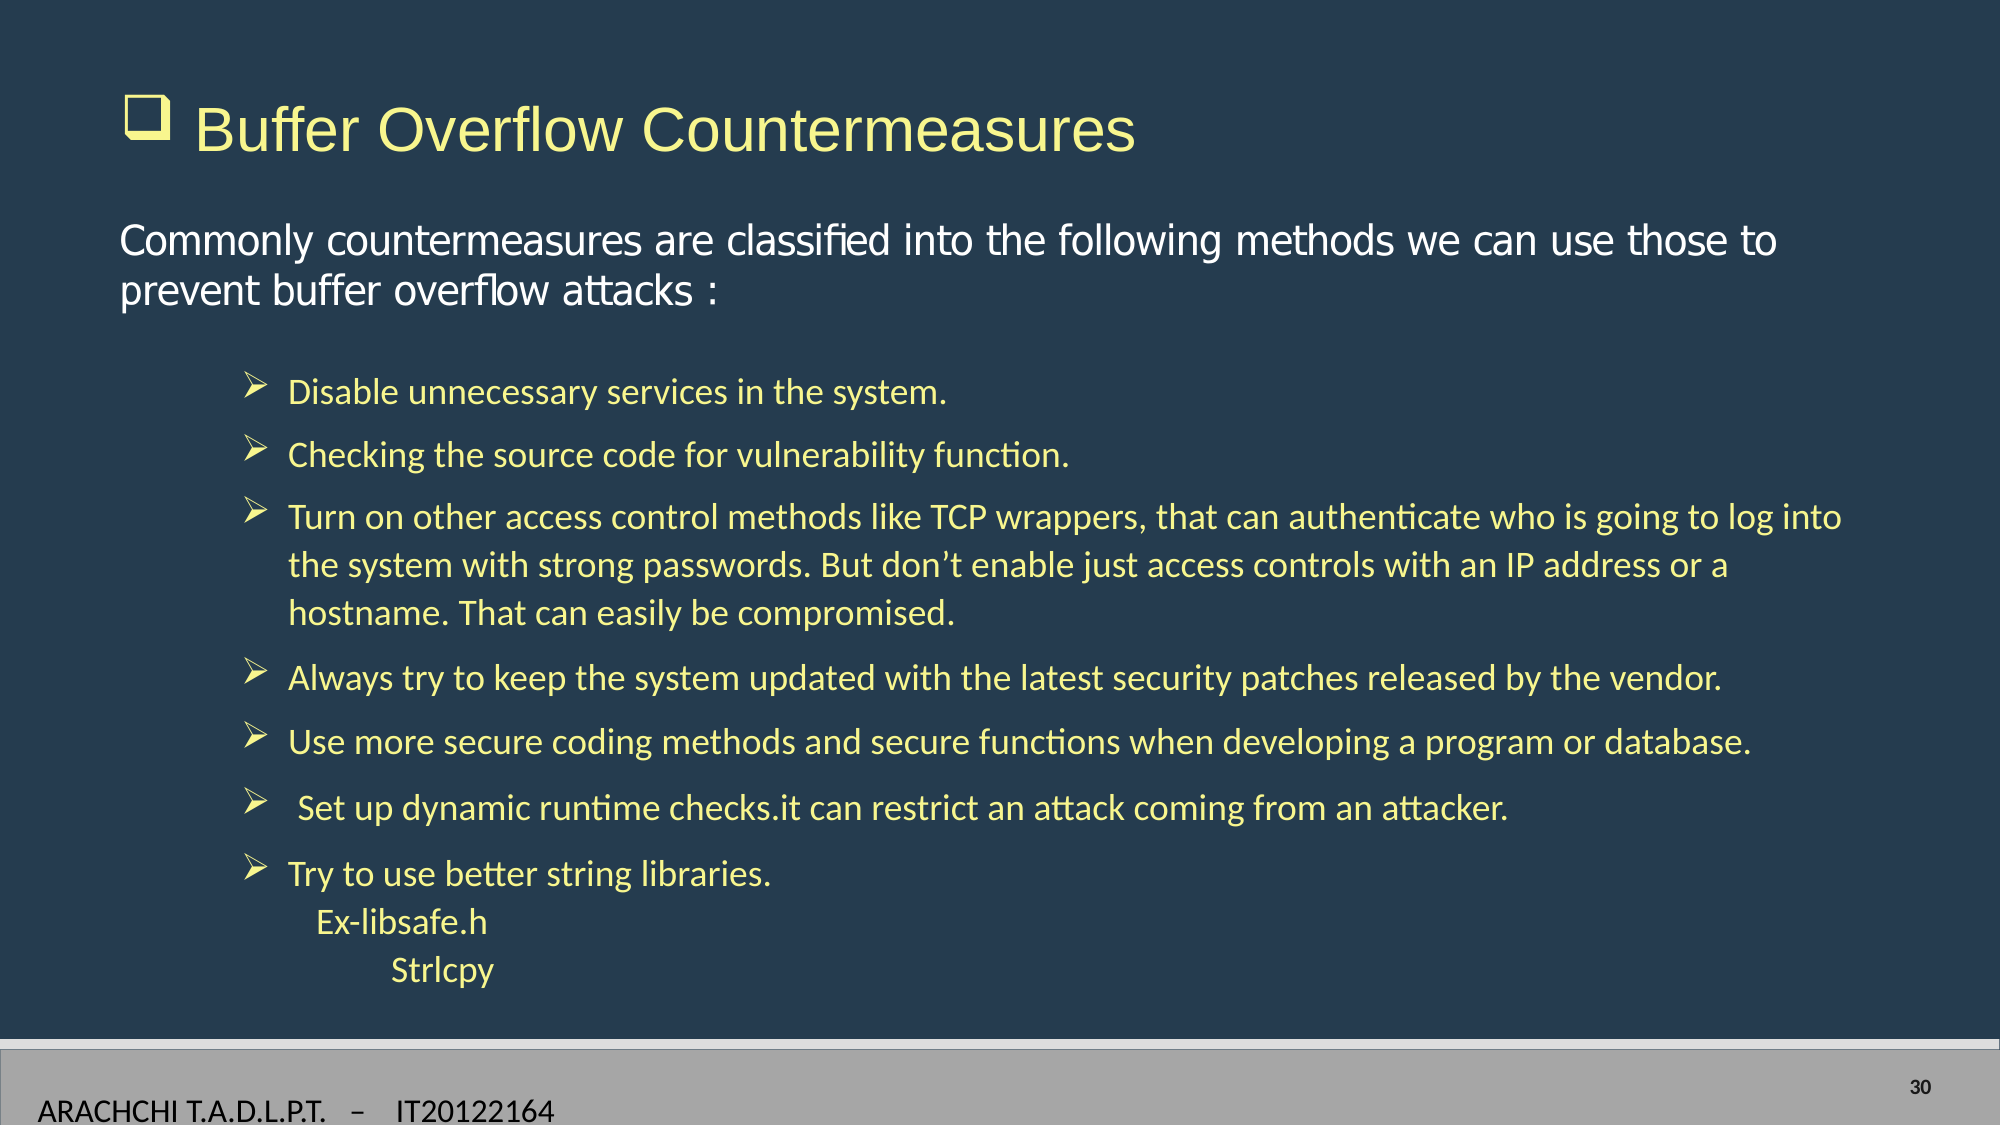

Buffer Overflow Countermeasures
Commonly countermeasures are classified into the following methods we can use those to prevent buffer overflow attacks :
Disable unnecessary services in the system.
Checking the source code for vulnerability function.
Turn on other access control methods like TCP wrappers, that can authenticate who is going to log into the system with strong passwords. But don’t enable just access controls with an IP address or a hostname. That can easily be compromised.
Always try to keep the system updated with the latest security patches released by the vendor.
Use more secure coding methods and secure functions when developing a program or database.
Set up dynamic runtime checks.it can restrict an attack coming from an attacker.
Try to use better string libraries.
Ex-libsafe.h
     	Strlcpy
ARACHCHI T.A.D.L.P.T.   –    IT20122164
30